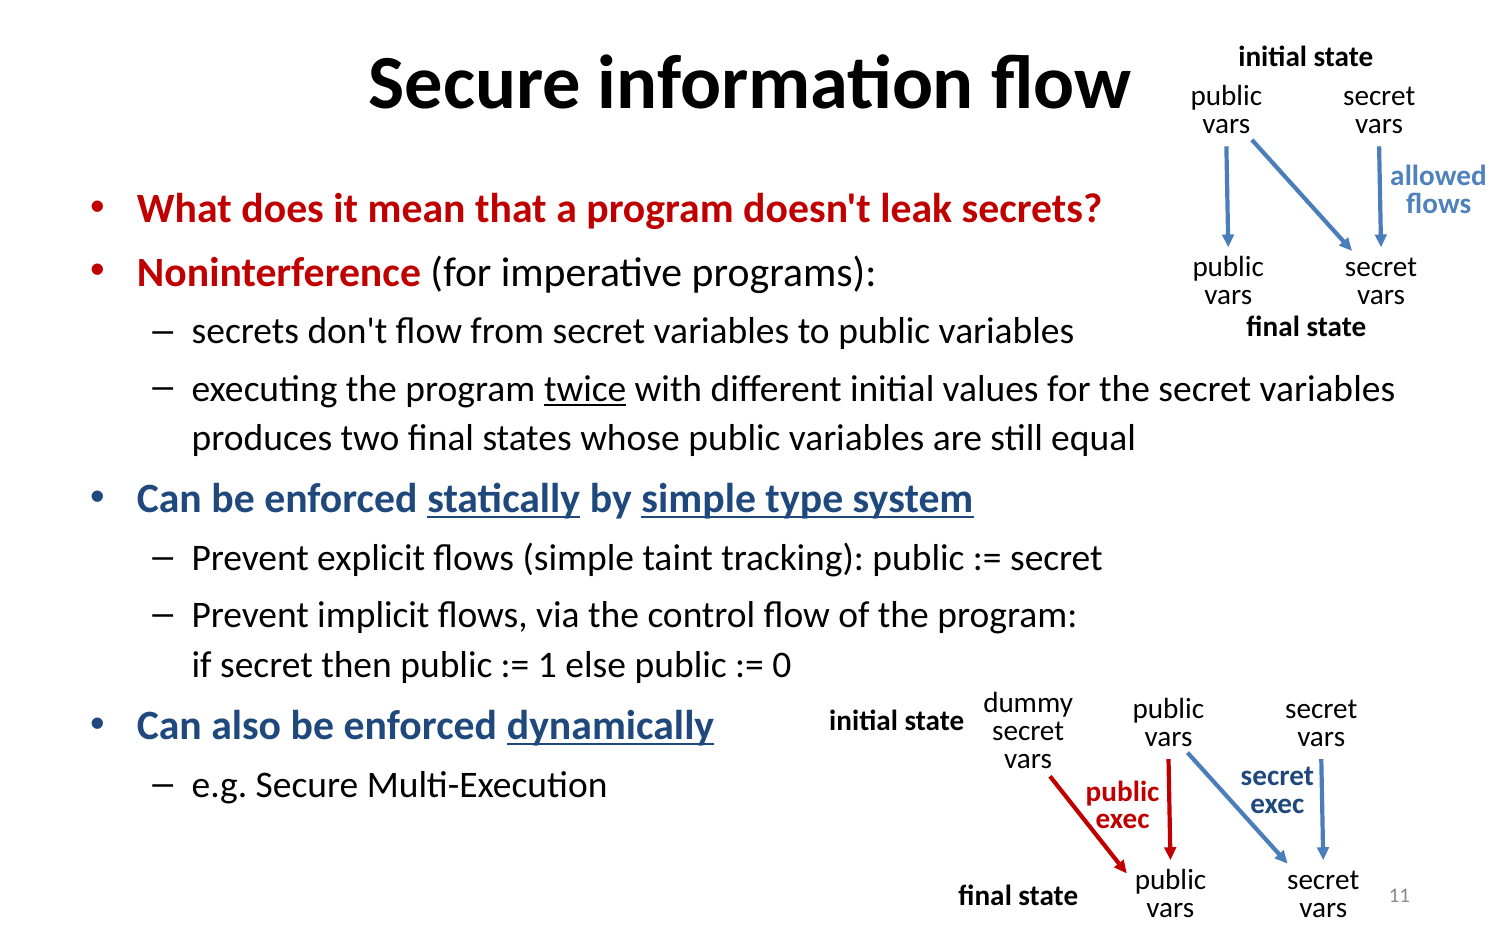

# Secure information flow
initial state
secret
vars
public
vars
allowed
flows
secret
vars
public
vars
final state
What does it mean that a program doesn't leak secrets?
Noninterference (for imperative programs):
secrets don't flow from secret variables to public variables
executing the program twice with different initial values for the secret variables produces two final states whose public variables are still equal
Can be enforced statically by simple type system
Prevent explicit flows (simple taint tracking): public := secret
Prevent implicit flows, via the control flow of the program:
if secret then public := 1 else public := 0
Can also be enforced dynamically
e.g. Secure Multi-Execution
dummy
secret
vars
secret
vars
public
vars
initial state
secret
exec
public
exec
secret
vars
public
vars
final state
11